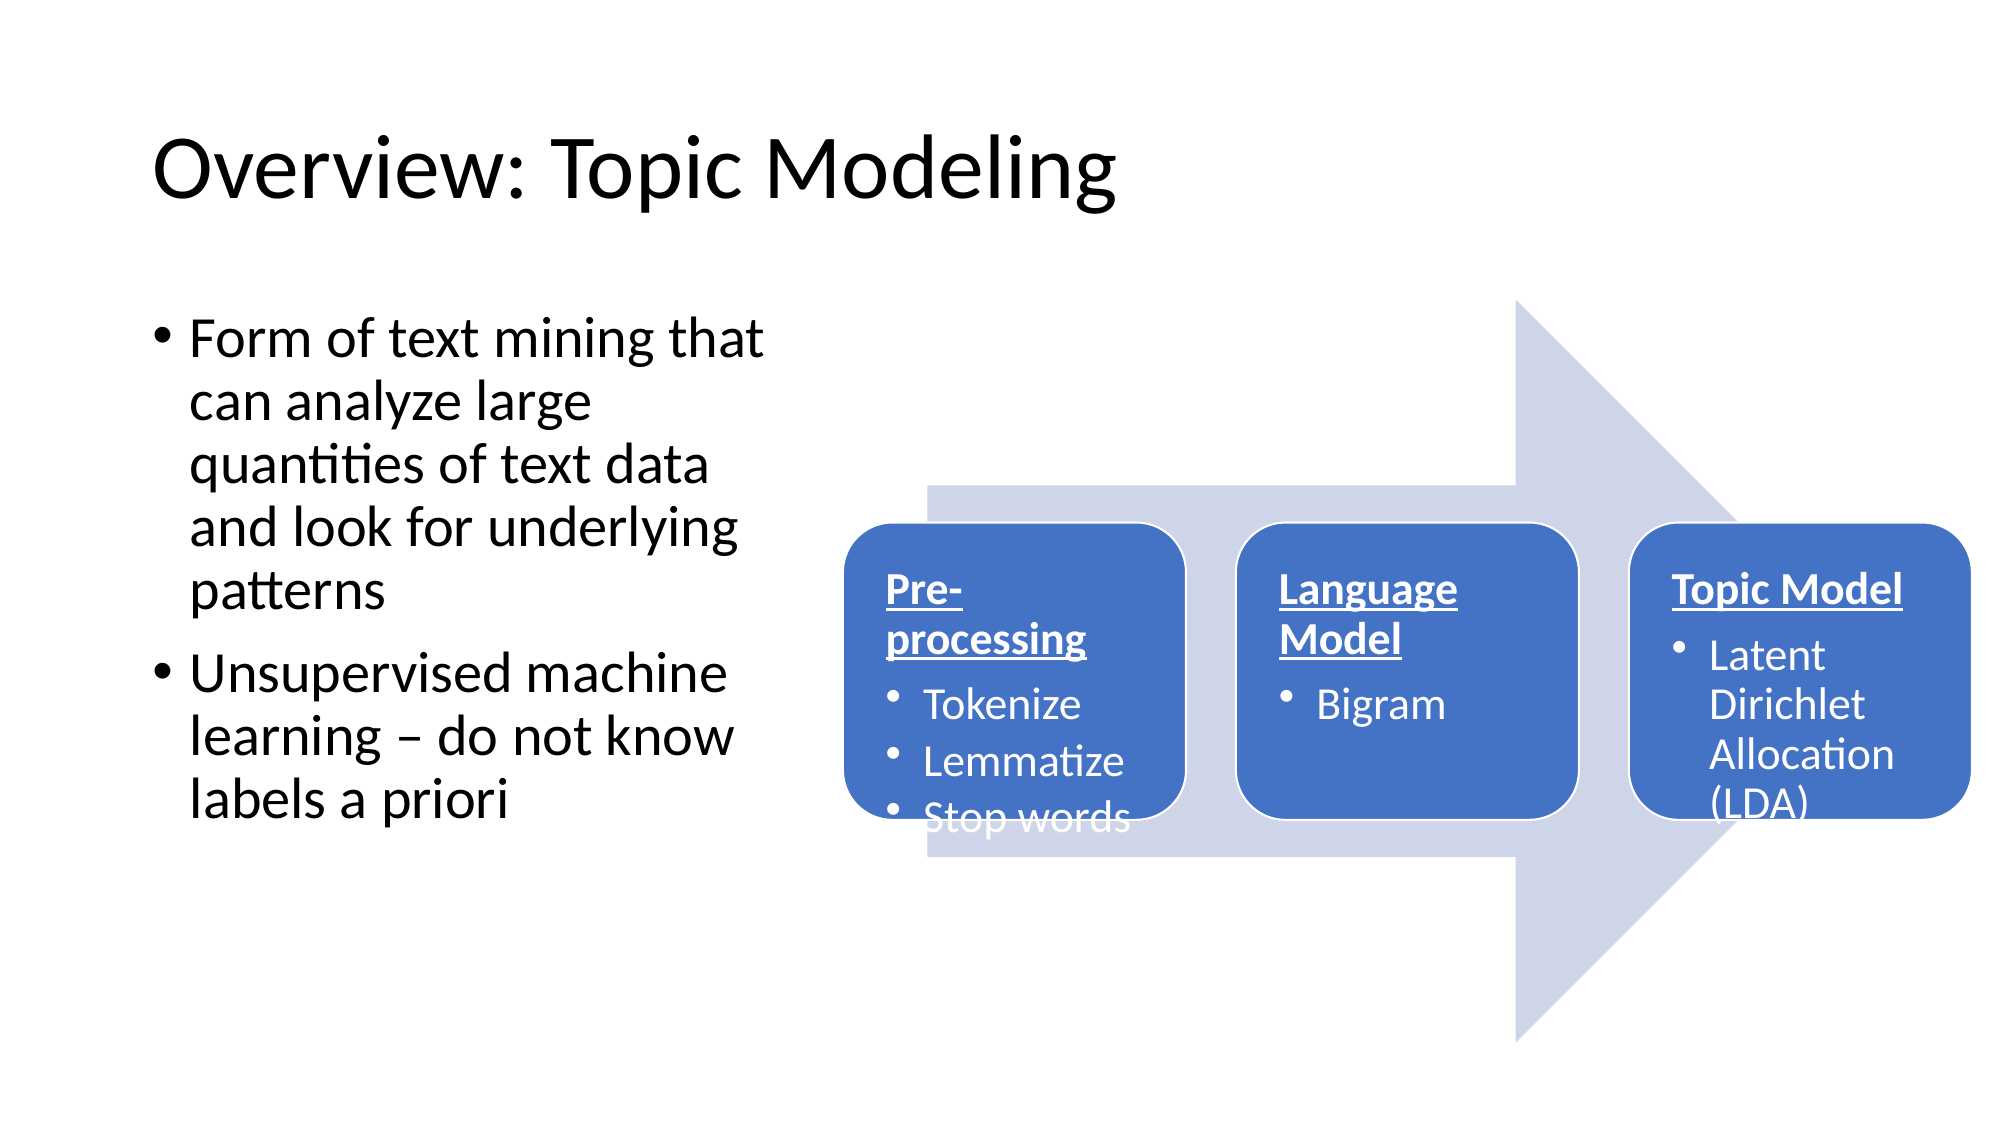

# Overview: Topic Modeling
Form of text mining that can analyze large quantities of text data and look for underlying patterns
Unsupervised machine learning – do not know labels a priori
Pre-processing
Tokenize
Lemmatize
Stop words
Language Model
Bigram
Topic Model
Latent Dirichlet Allocation (LDA)